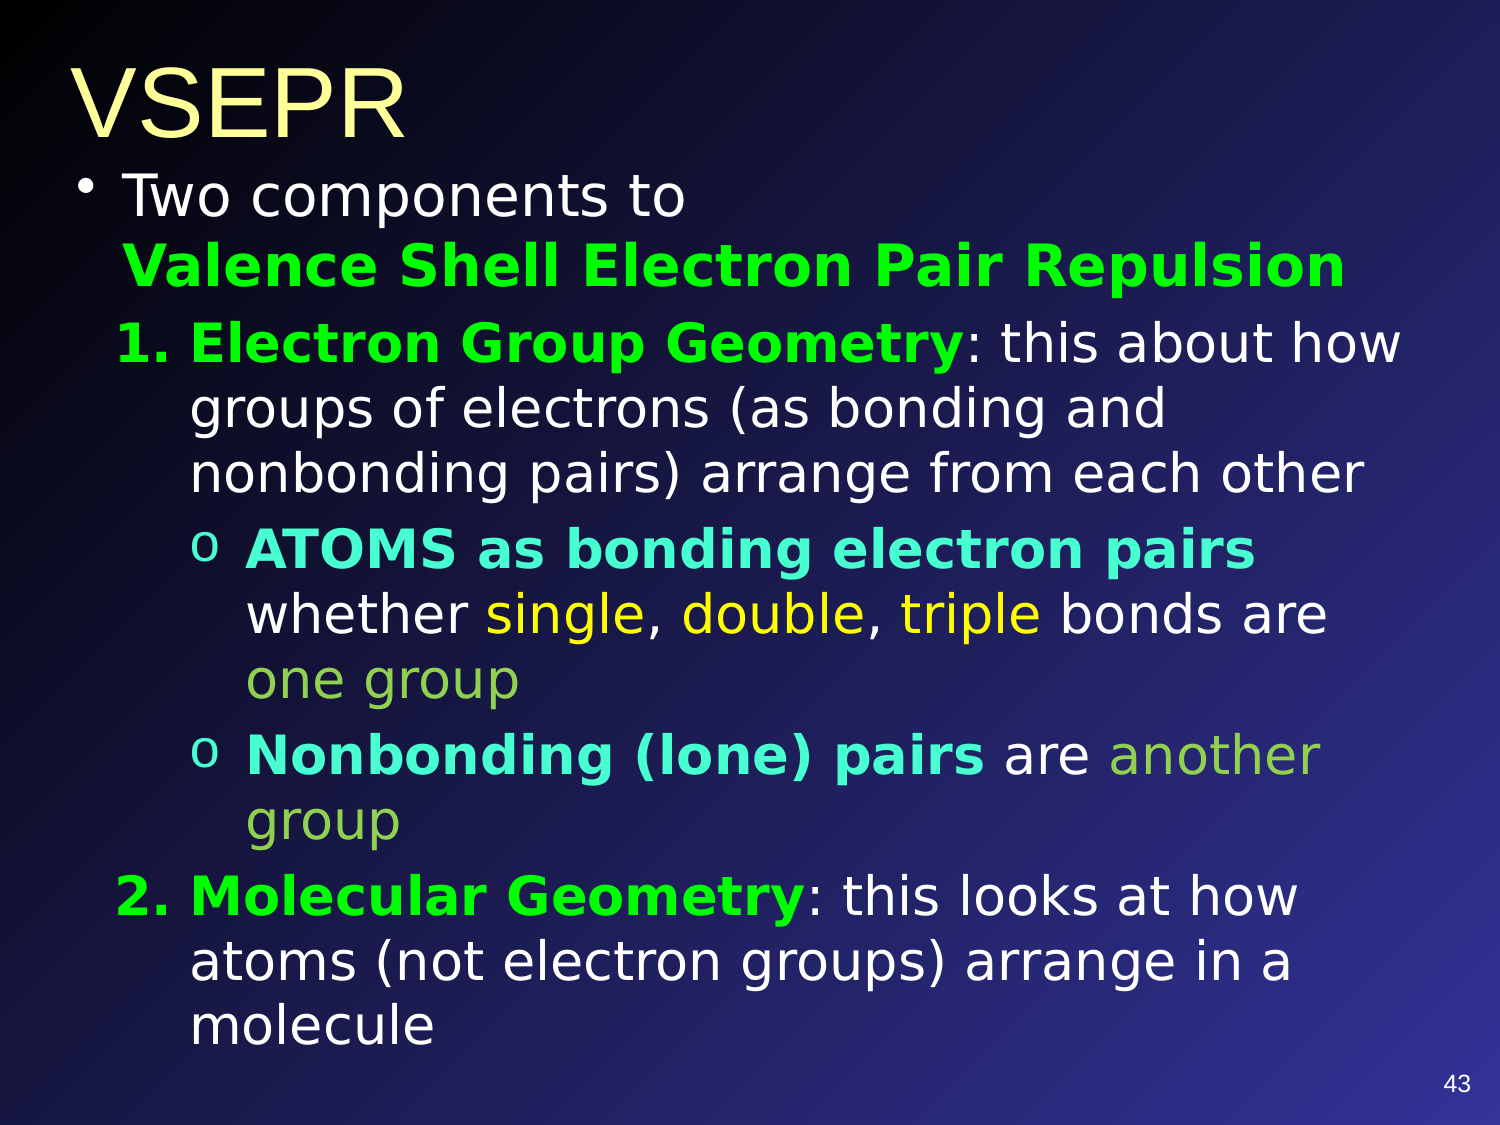

# VSEPR
Two components to
Valence Shell Electron Pair Repulsion
Electron Group Geometry: this about how groups of electrons (as bonding and nonbonding pairs) arrange from each other
ATOMS as bonding electron pairs whether single, double, triple bonds are one group
Nonbonding (lone) pairs are another group
Molecular Geometry: this looks at how atoms (not electron groups) arrange in a molecule
43